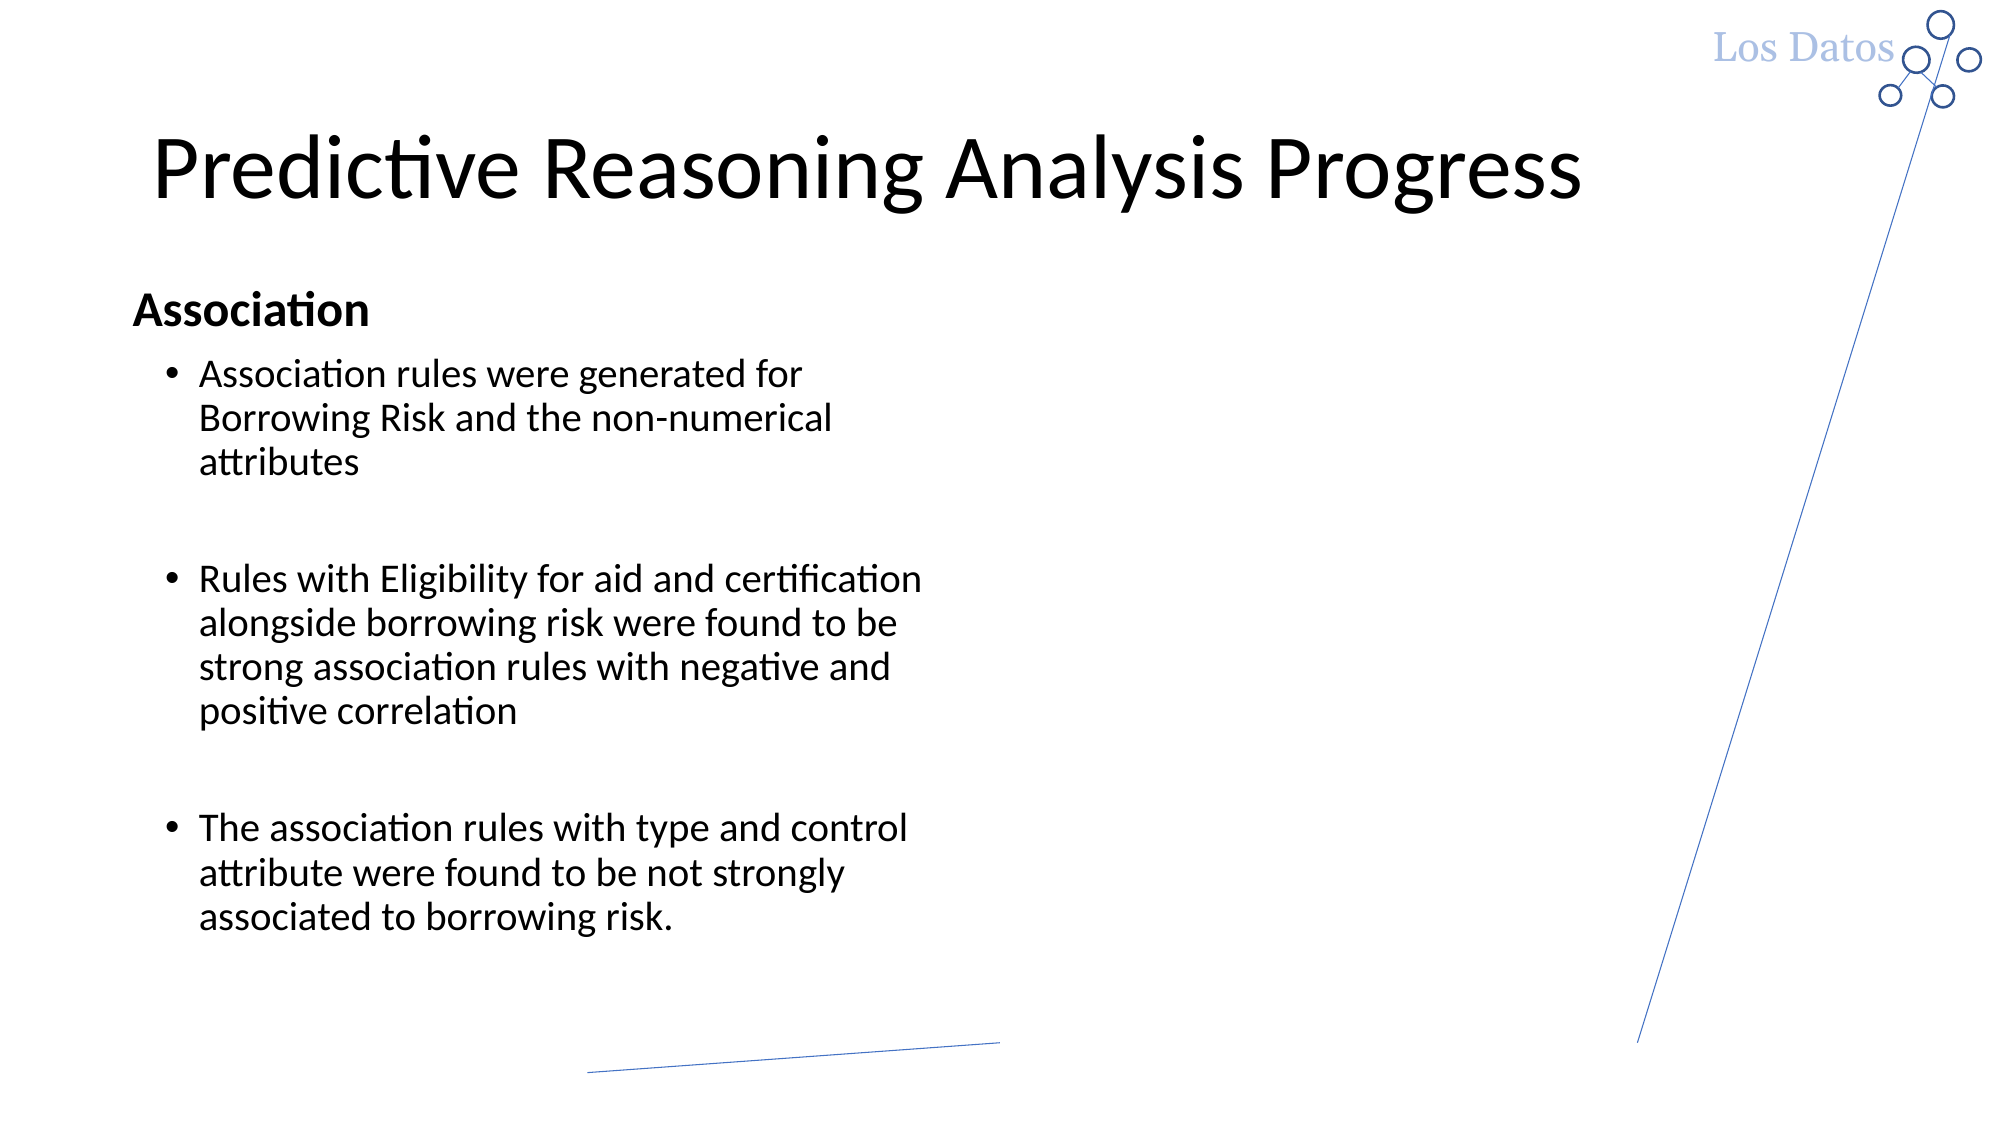

# Predictive Reasoning Analysis Progress
Association
Association rules were generated for Borrowing Risk and the non-numerical attributes

Rules with Eligibility for aid and certification alongside borrowing risk were found to be strong association rules with negative and positive correlation

The association rules with type and control attribute were found to be not strongly associated to borrowing risk.